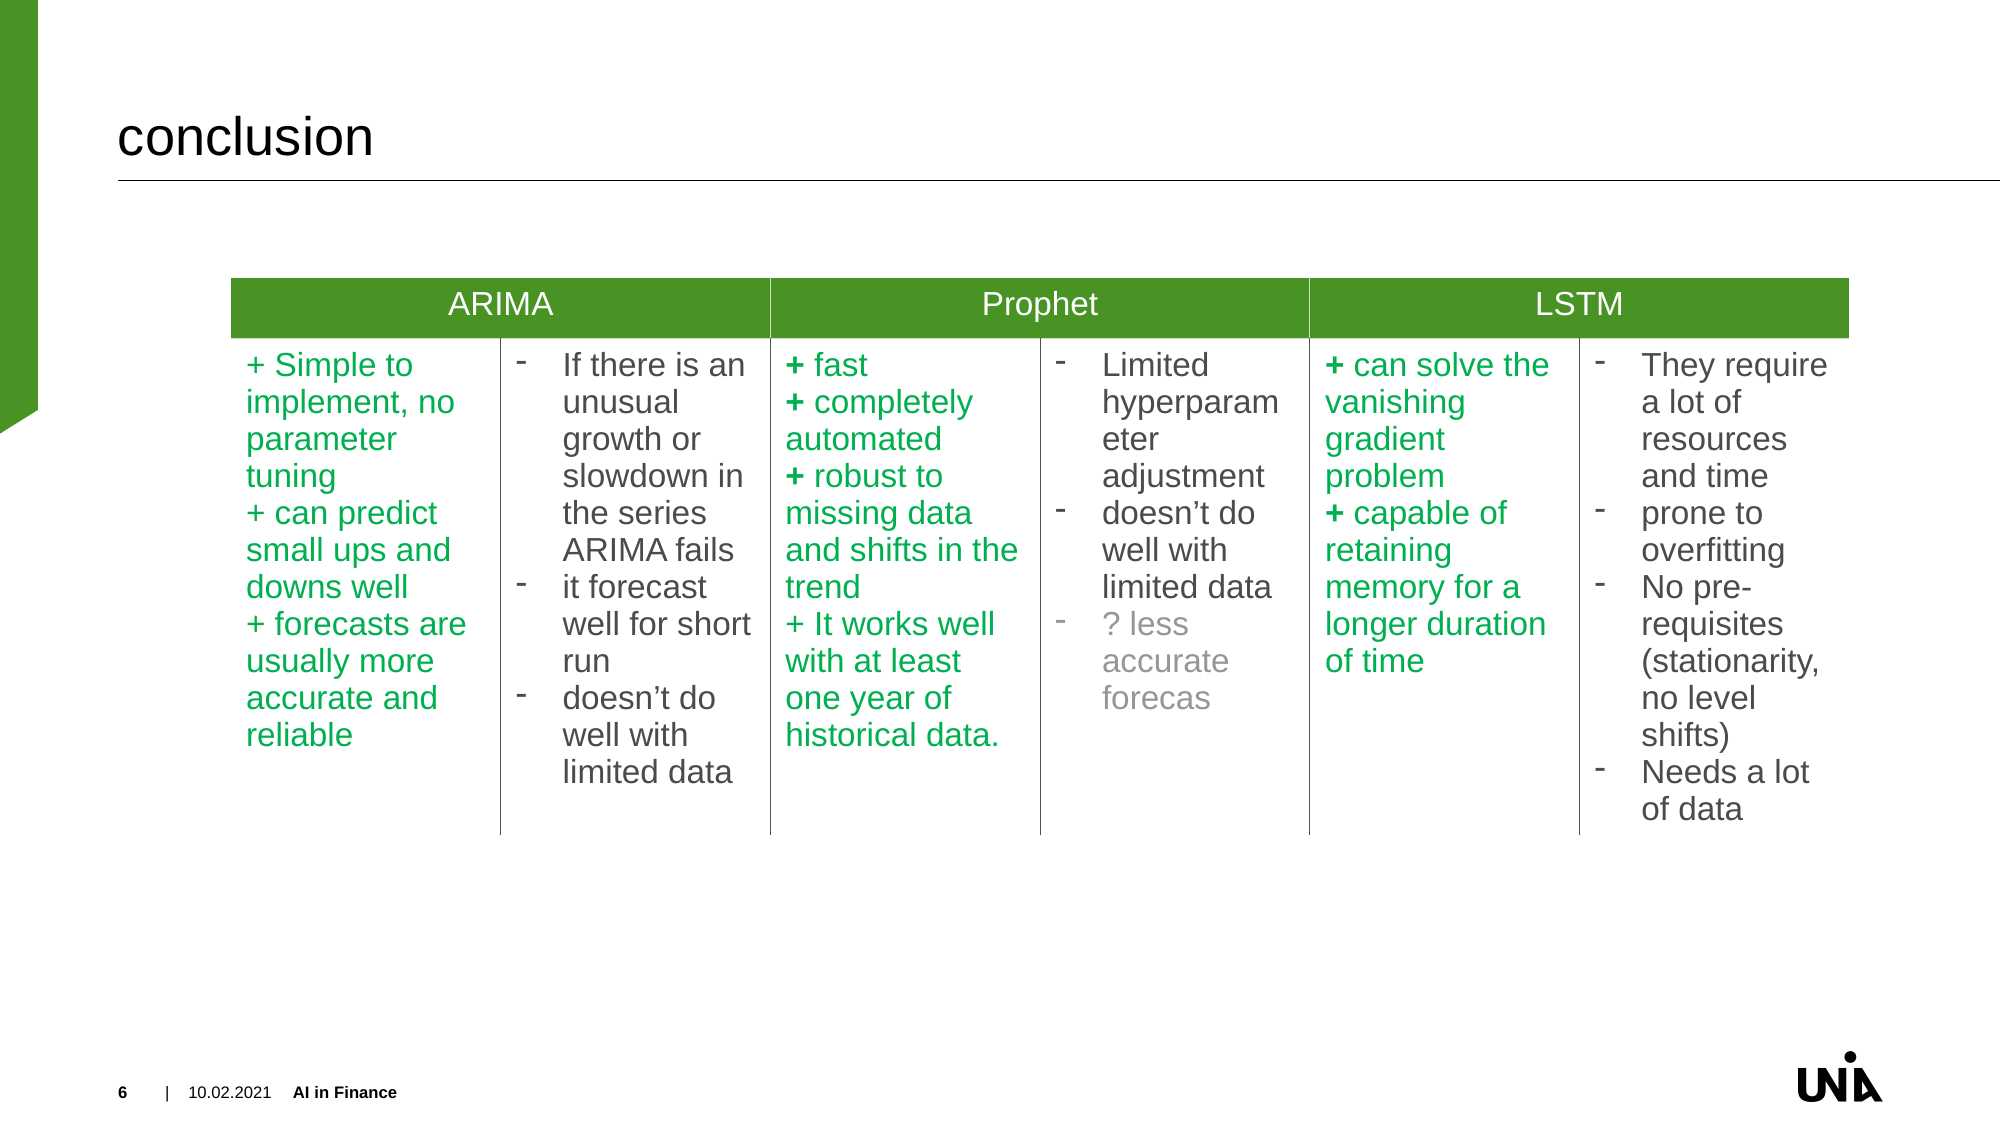

# conclusion
| ARIMA |  | Prophet |  | LSTM |  |
| --- | --- | --- | --- | --- | --- |
| + Simple to implement, no parameter tuning + can predict small ups and downs well + forecasts are usually more accurate and reliable | If there is an unusual growth or slowdown in the series ARIMA fails it forecast well for short run doesn’t do well with limited data | + fast + completely automated + robust to missing data and shifts in the trend + It works well with at least one year of historical data. | Limited hyperparameter adjustment doesn’t do well with limited data ? less accurate forecas | + can solve the vanishing gradient problem + capable of retaining memory for a longer duration of time | They require a lot of resources and time prone to overfitting No pre-requisites (stationarity, no level shifts) Needs a lot of data |
6
|    10.02.2021
AI in Finance